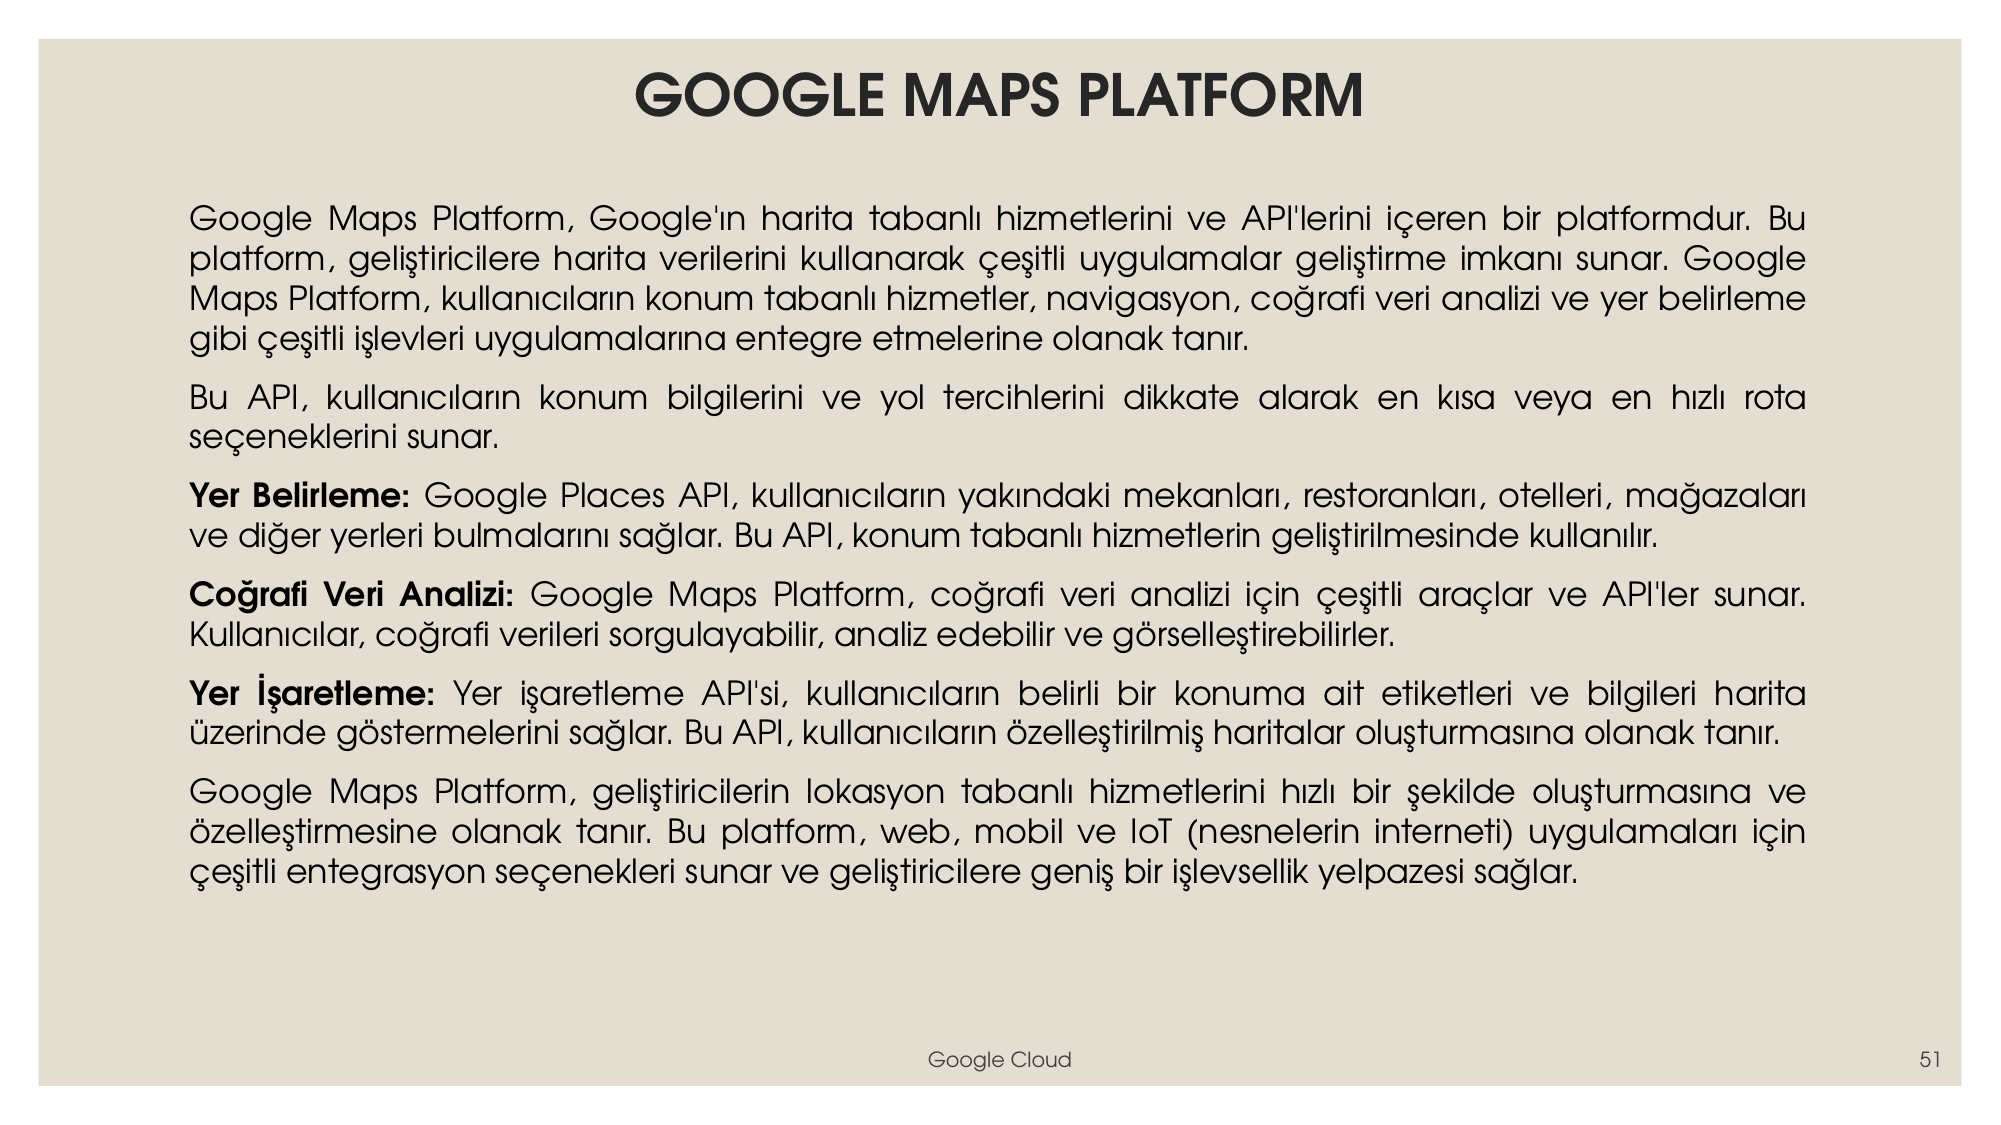

# GOOGLE MAPS PLATFORM
Google Maps Platform, Google'ın harita tabanlı hizmetlerini ve API'lerini içeren bir platformdur. Bu platform, geliştiricilere harita verilerini kullanarak çeşitli uygulamalar geliştirme imkanı sunar. Google Maps Platform, kullanıcıların konum tabanlı hizmetler, navigasyon, coğrafi veri analizi ve yer belirleme gibi çeşitli işlevleri uygulamalarına entegre etmelerine olanak tanır.
Bu API, kullanıcıların konum bilgilerini ve yol tercihlerini dikkate alarak en kısa veya en hızlı rota seçeneklerini sunar.
Yer Belirleme: Google Places API, kullanıcıların yakındaki mekanları, restoranları, otelleri, mağazaları ve diğer yerleri bulmalarını sağlar. Bu API, konum tabanlı hizmetlerin geliştirilmesinde kullanılır.
Coğrafi Veri Analizi: Google Maps Platform, coğrafi veri analizi için çeşitli araçlar ve API'ler sunar. Kullanıcılar, coğrafi verileri sorgulayabilir, analiz edebilir ve görselleştirebilirler.
Yer İşaretleme: Yer işaretleme API'si, kullanıcıların belirli bir konuma ait etiketleri ve bilgileri harita üzerinde göstermelerini sağlar. Bu API, kullanıcıların özelleştirilmiş haritalar oluşturmasına olanak tanır.
Google Maps Platform, geliştiricilerin lokasyon tabanlı hizmetlerini hızlı bir şekilde oluşturmasına ve özelleştirmesine olanak tanır. Bu platform, web, mobil ve IoT (nesnelerin interneti) uygulamaları için çeşitli entegrasyon seçenekleri sunar ve geliştiricilere geniş bir işlevsellik yelpazesi sağlar.
Google Cloud
51